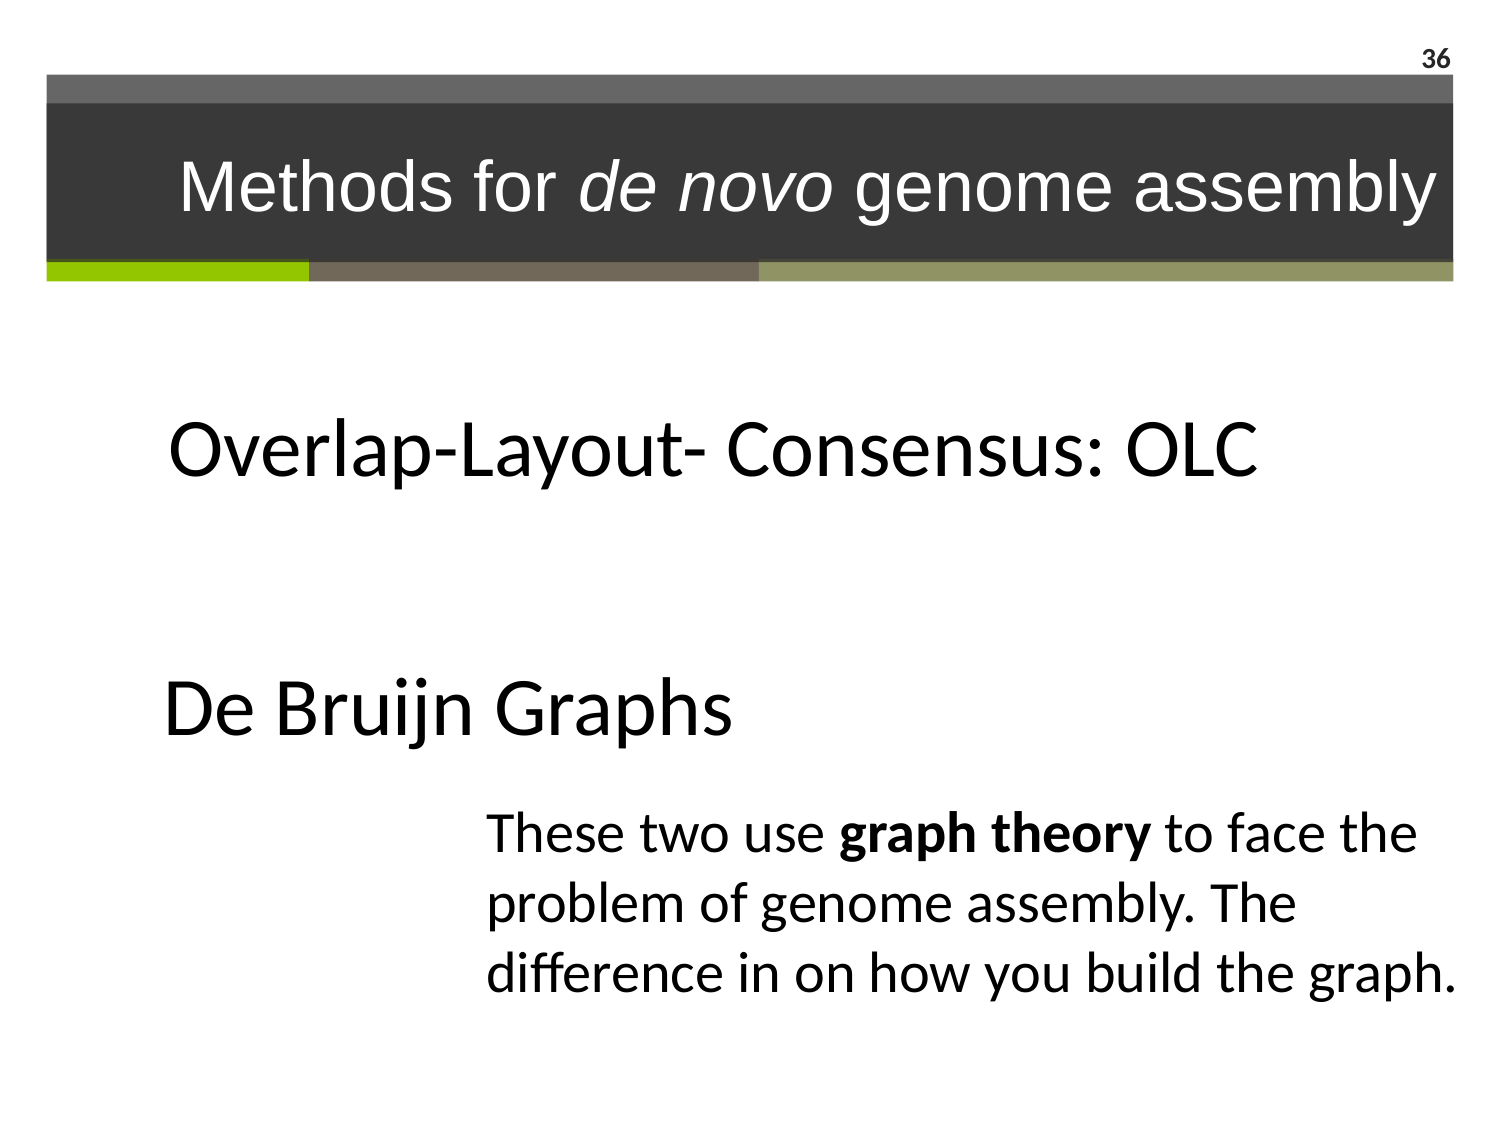

36
# Methods for de novo genome assembly
Overlap-Layout- Consensus: OLC
De Bruijn Graphs
These two use graph theory to face the problem of genome assembly. The difference in on how you build the graph.